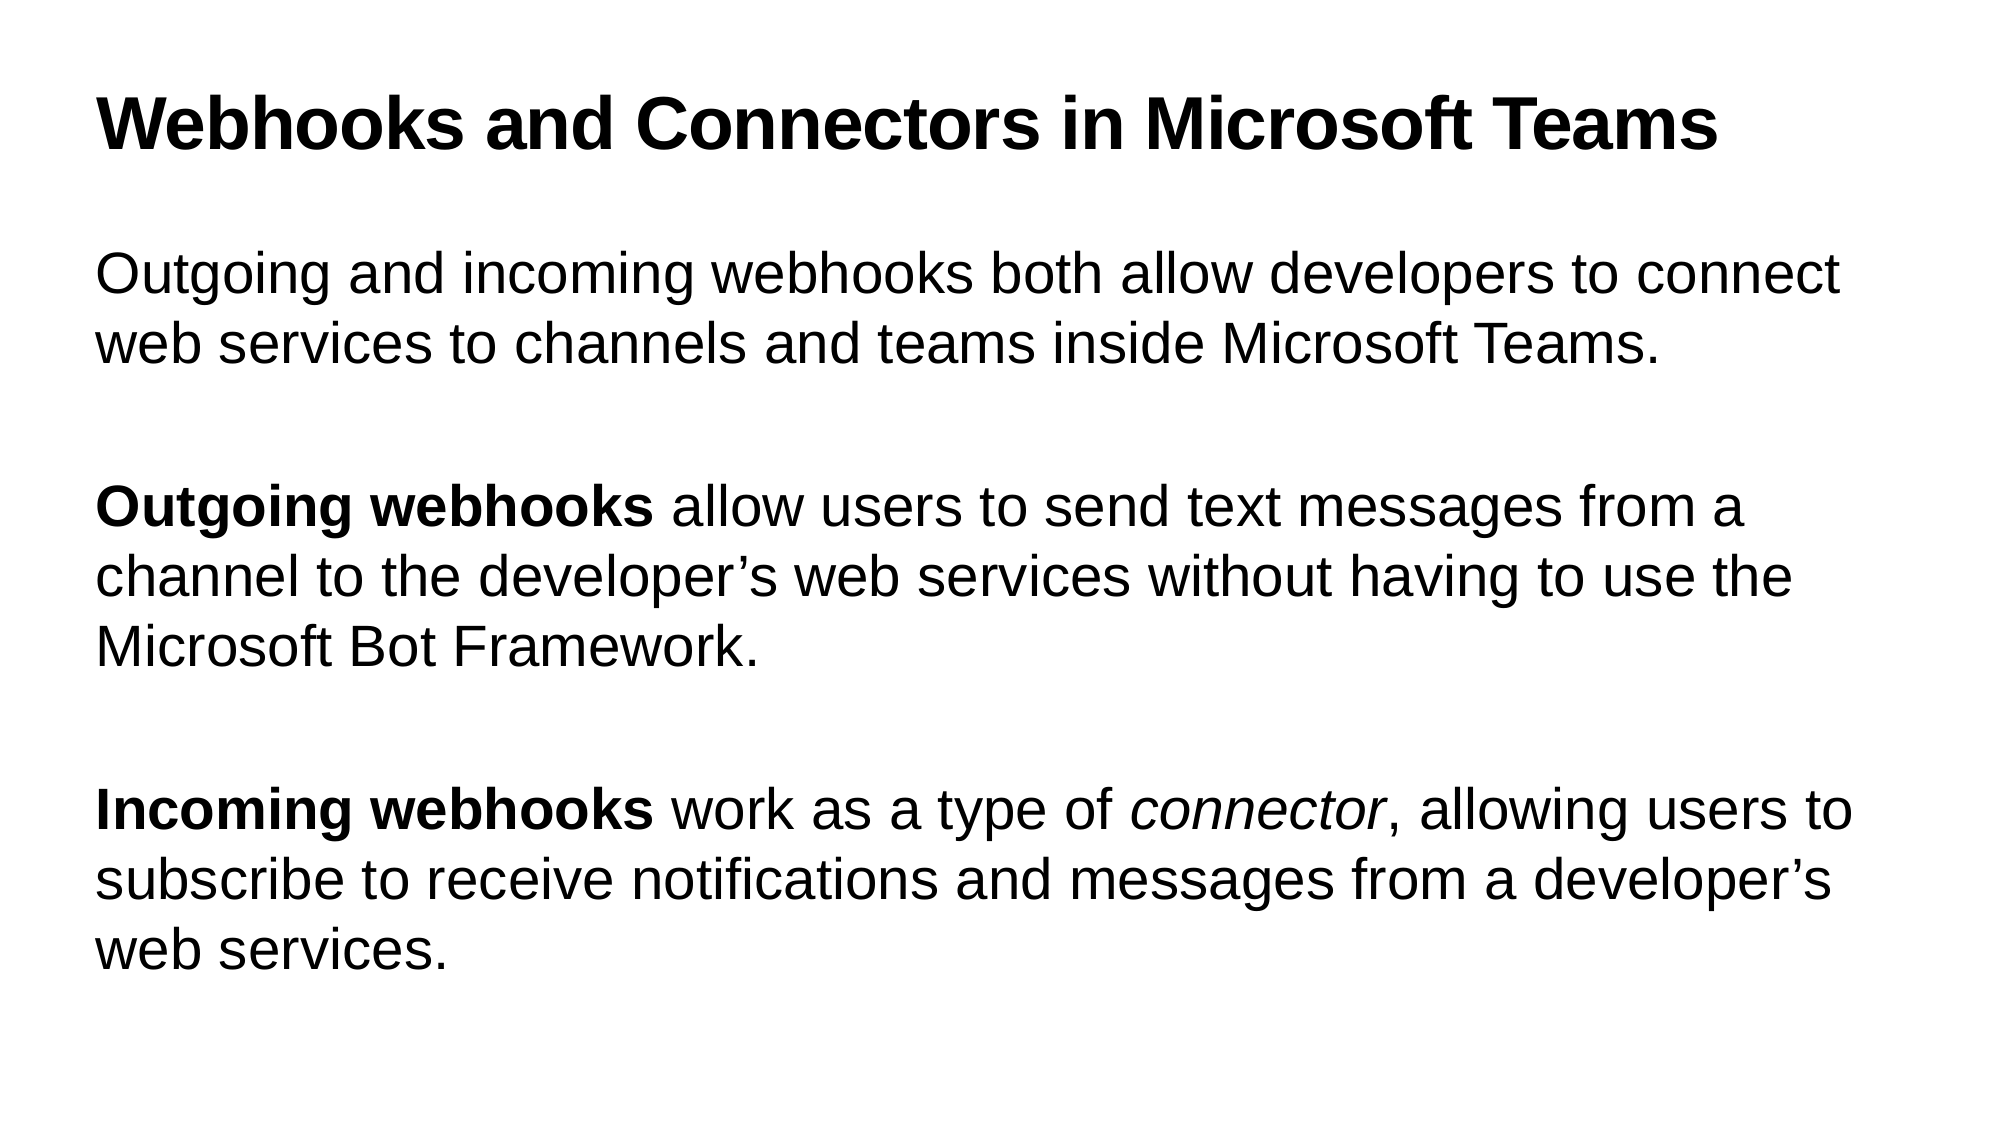

# Webhooks and Connectors in Microsoft Teams
Outgoing and incoming webhooks both allow developers to connect web services to channels and teams inside Microsoft Teams.

Outgoing webhooks allow users to send text messages from a channel to the developer’s web services without having to use the Microsoft Bot Framework.

Incoming webhooks work as a type of connector, allowing users to subscribe to receive notifications and messages from a developer’s web services.